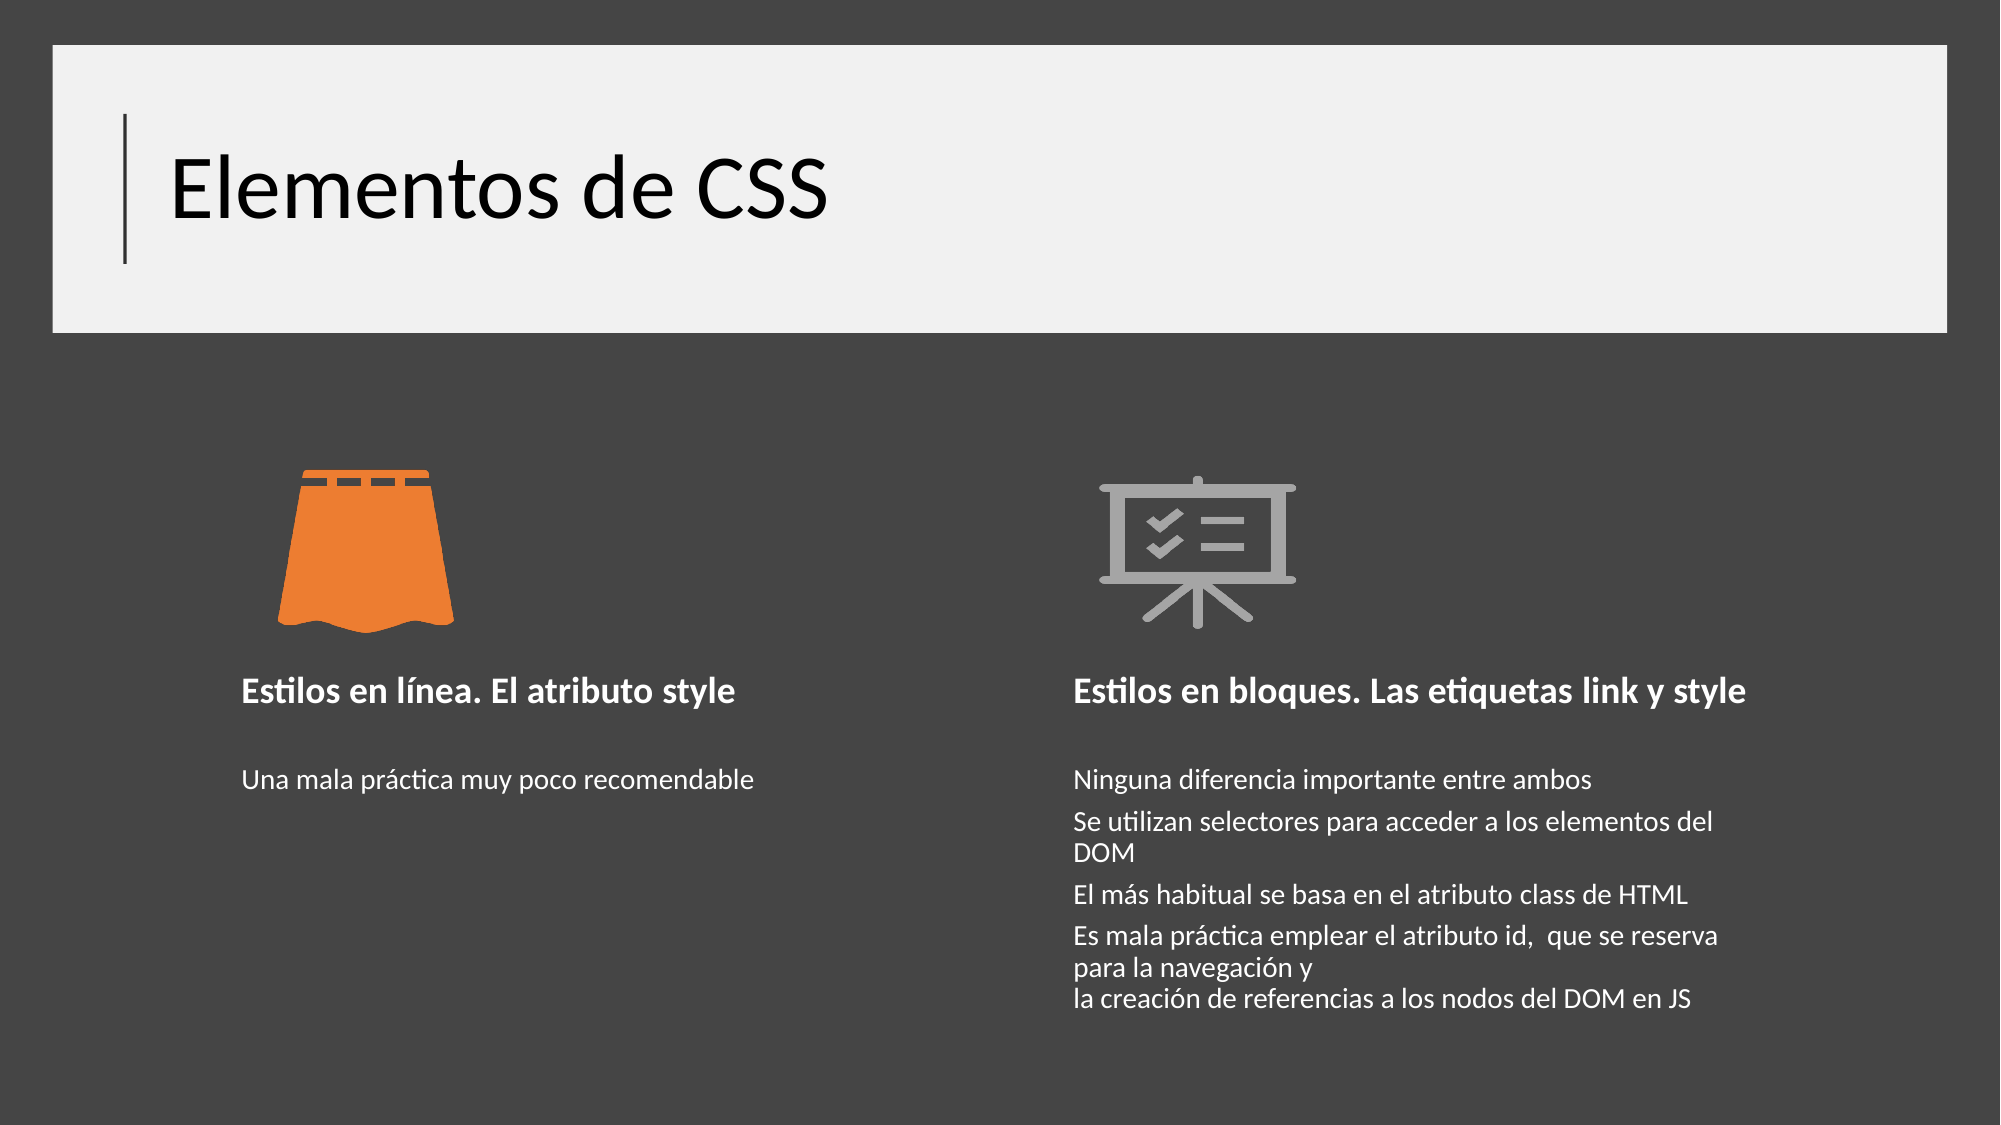

# Elementos de CSS
Estilos en línea. El atributo style
Una mala práctica muy poco recomendable
Estilos en bloques. Las etiquetas link y style
Ninguna diferencia importante entre ambos
Se utilizan selectores para acceder a los elementos del DOM
El más habitual se basa en el atributo class de HTML
Es mala práctica emplear el atributo id,  que se reserva
para la navegación y
la creación de referencias a los nodos del DOM en JS